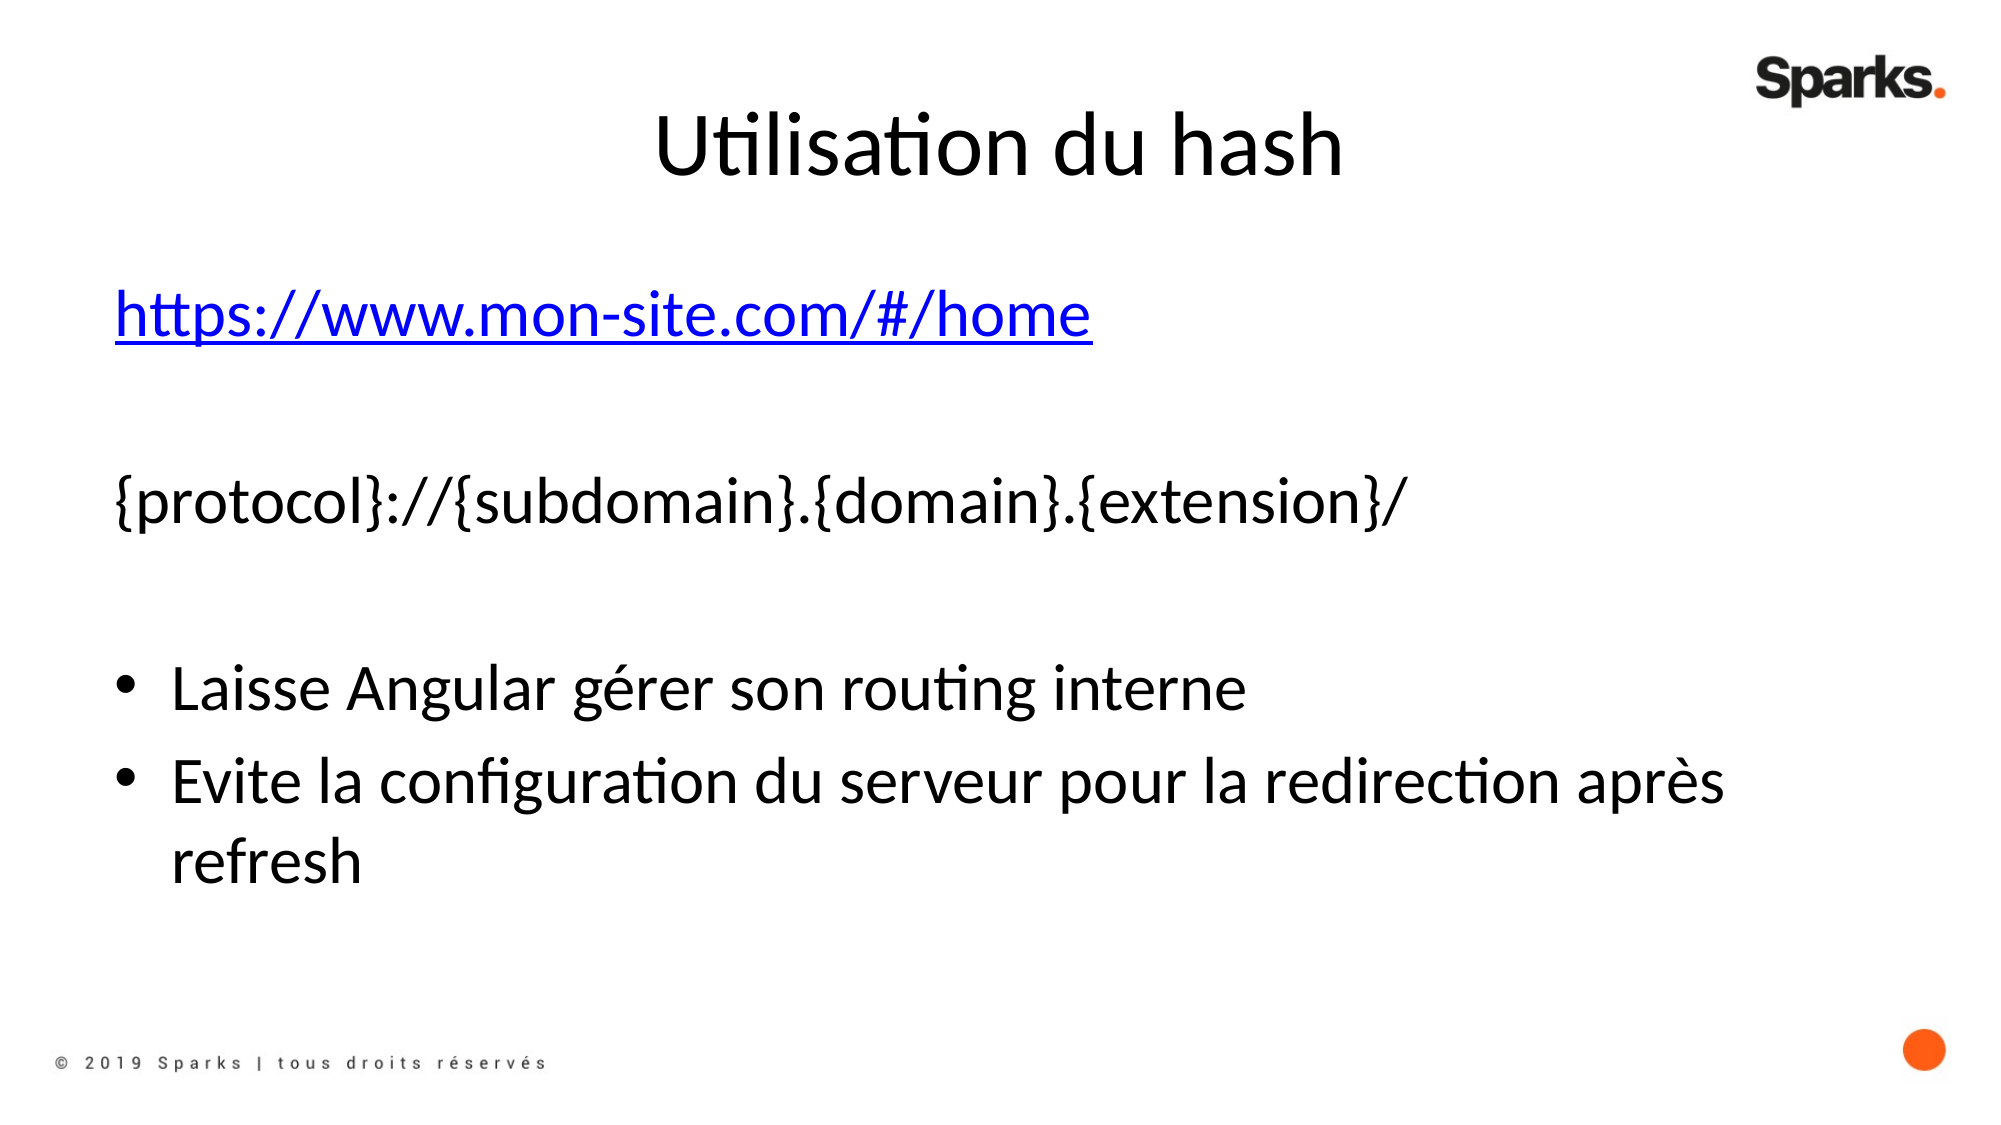

# Utilisation du hash
https://www.mon-site.com/#/home

{protocol}://{subdomain}.{domain}.{extension}/

Laisse Angular gérer son routing interne
Evite la configuration du serveur pour la redirection après refresh